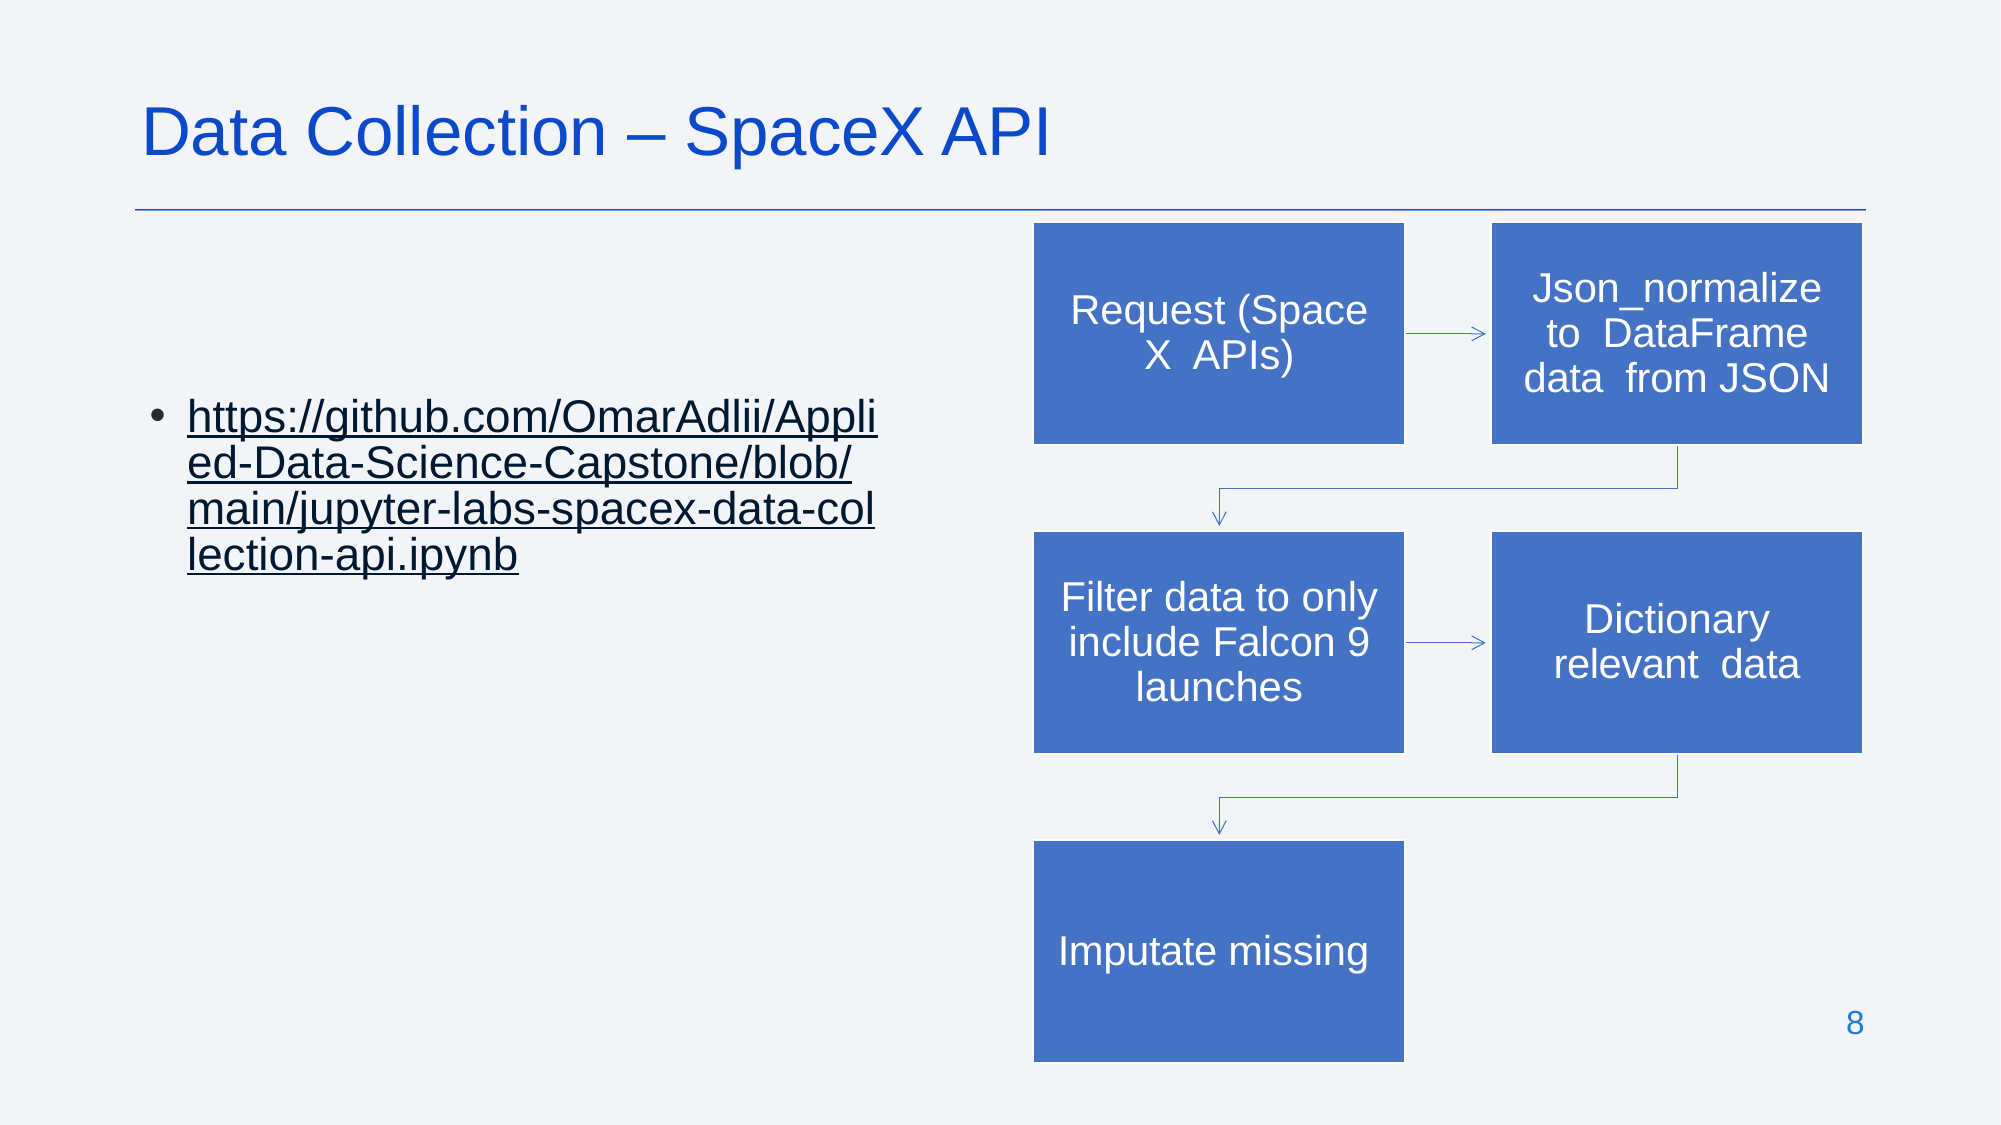

Data Collection – SpaceX API

Request (Space X  APIs)

Json_normalize to  DataFrame data  from JSON

Filter data to only  include Falcon 9  launches

Dictionary relevant  data
Imputate missing

https://github.com/OmarAdlii/Applied-Data-Science-Capstone/blob/main/jupyter-labs-spacex-data-collection-api.ipynb
8